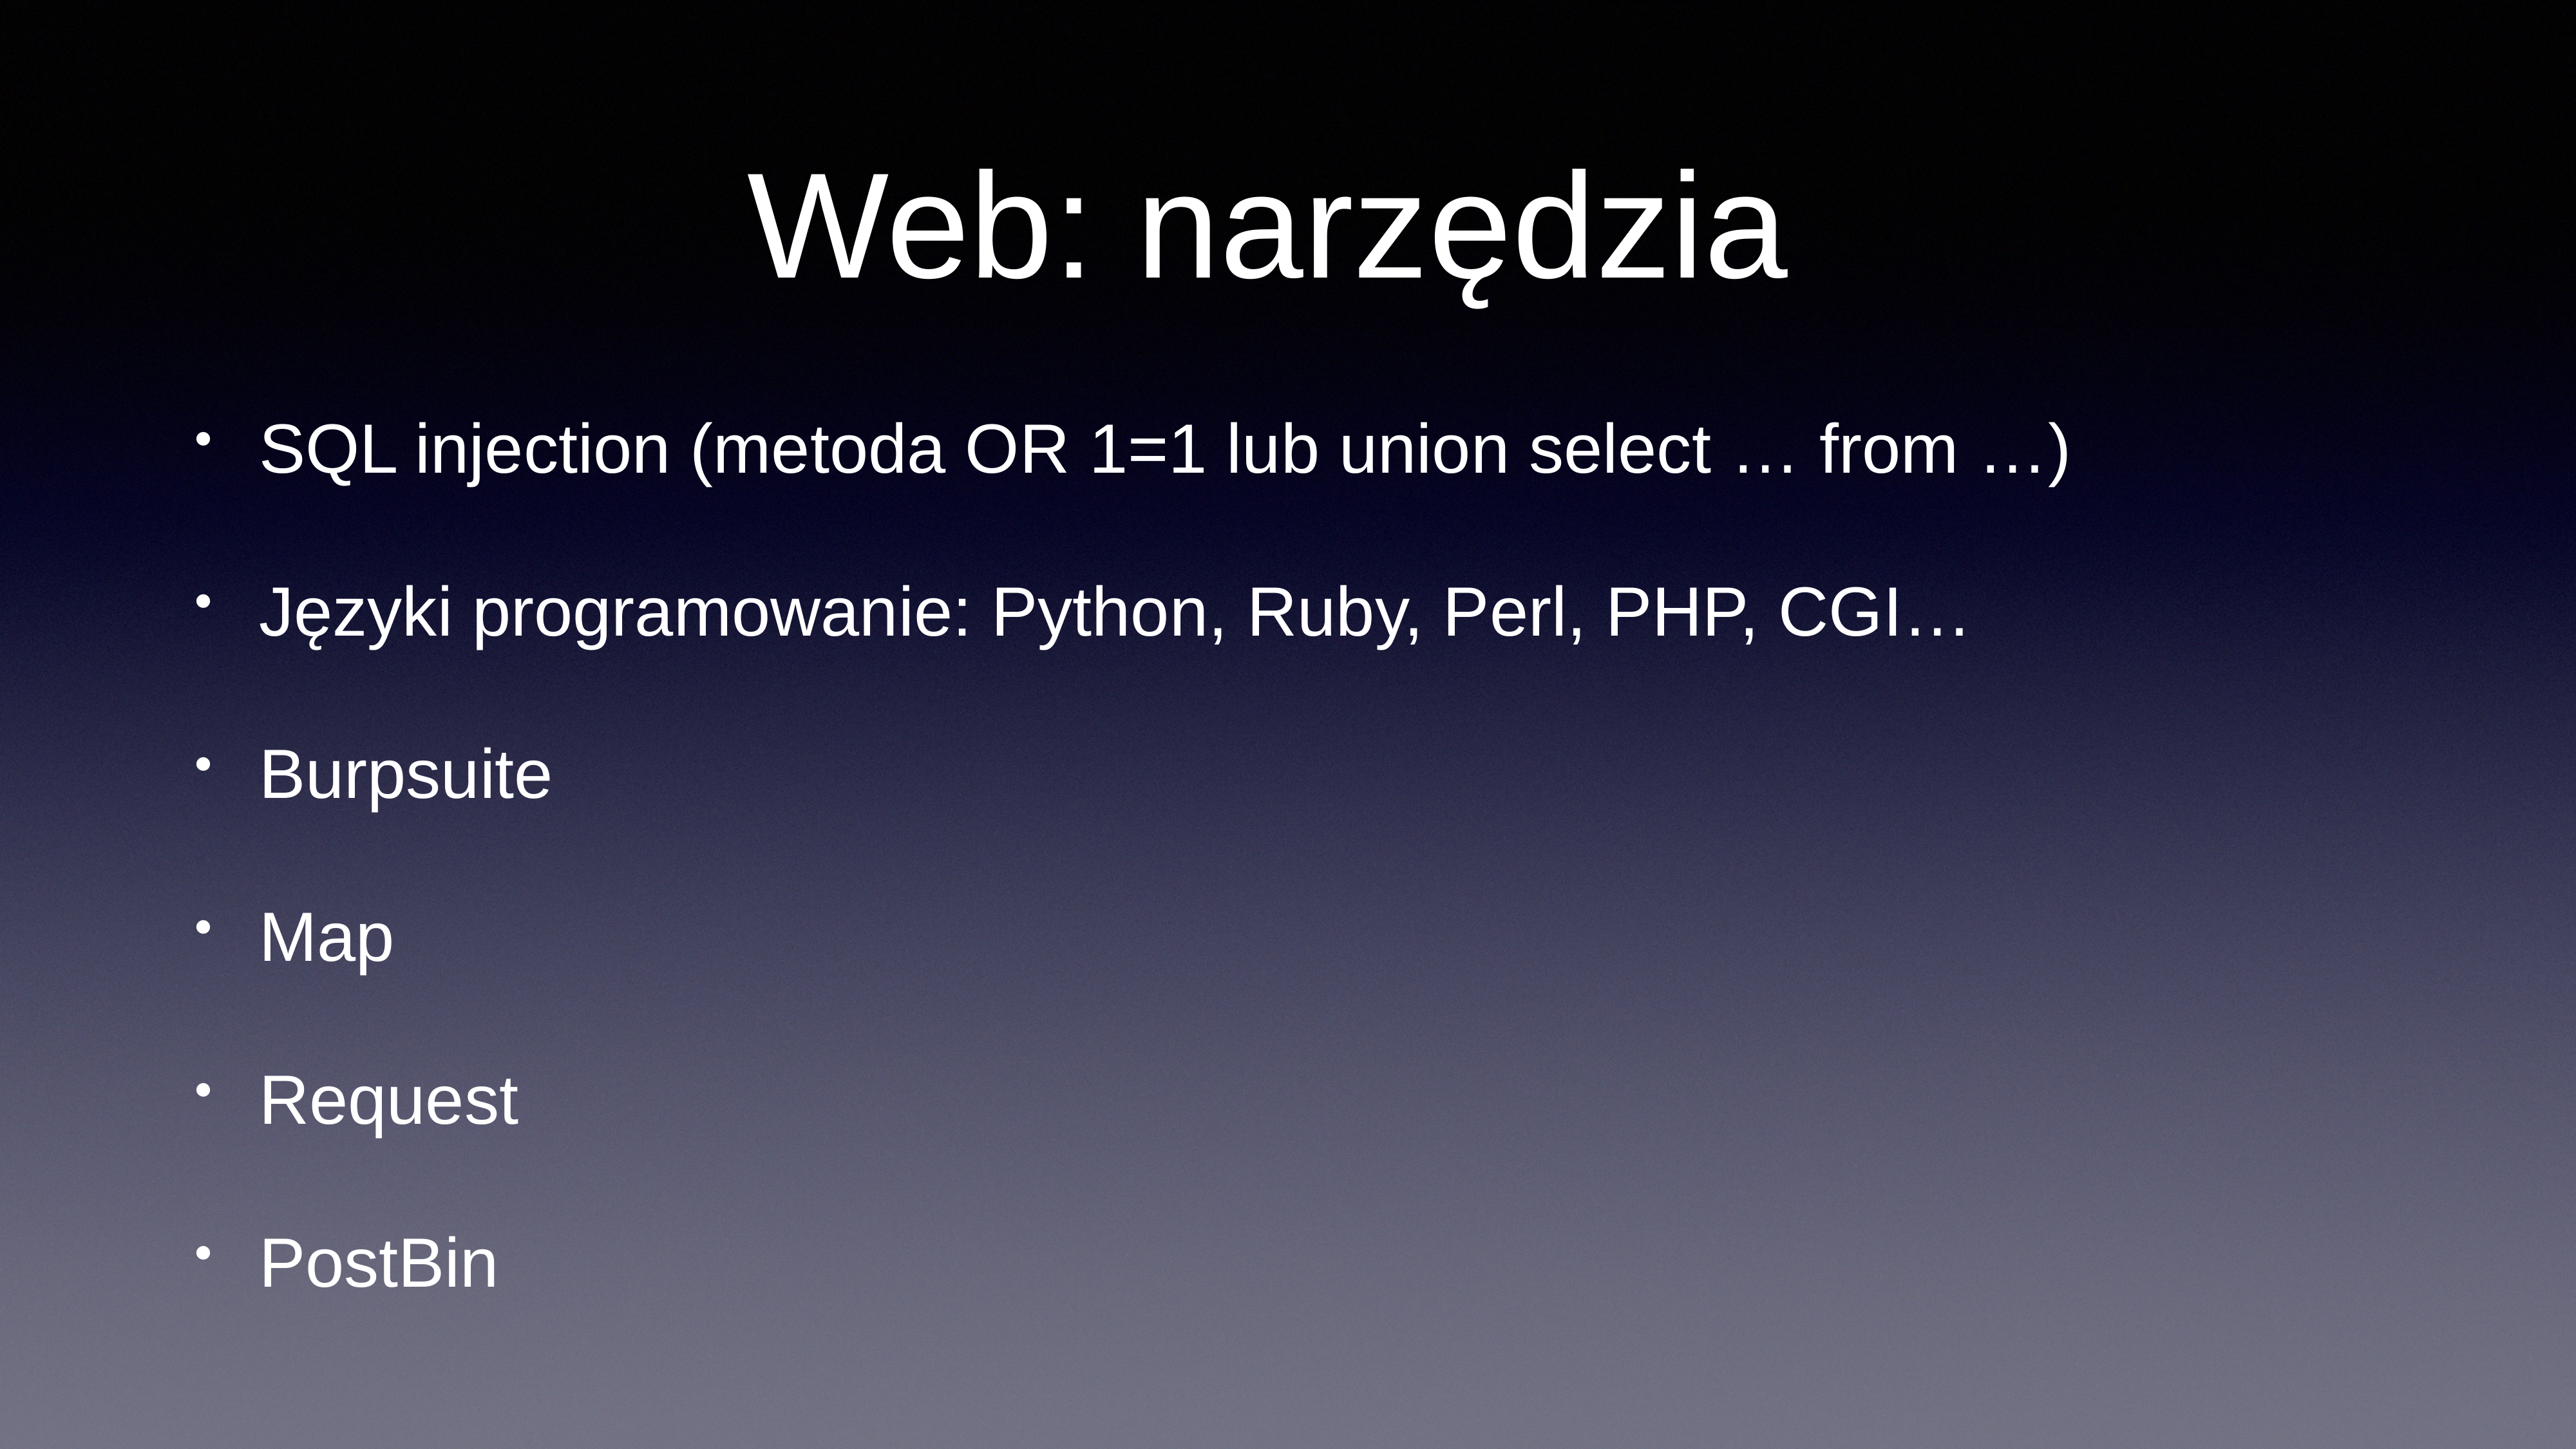

# Web: narzędzia
SQL injection (metoda OR 1=1 lub union select … from …)
Języki programowanie: Python, Ruby, Perl, PHP, CGI…
Burpsuite
Map
Request
PostBin